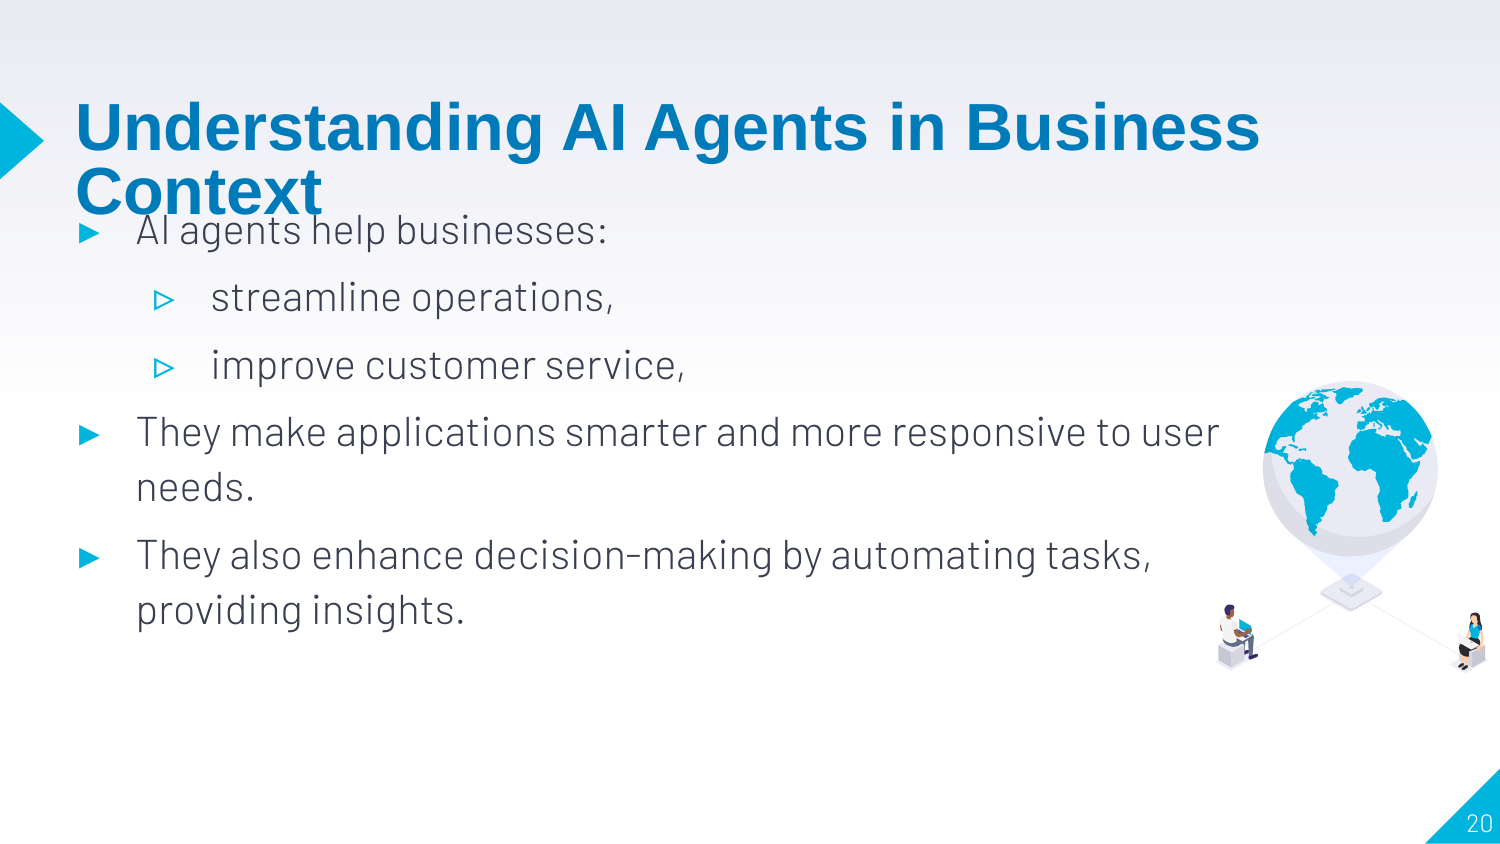

# Understanding AI Agents in Business Context
AI agents help businesses:
streamline operations,
improve customer service,
They make applications smarter and more responsive to user needs.
They also enhance decision-making by automating tasks, providing insights.

20